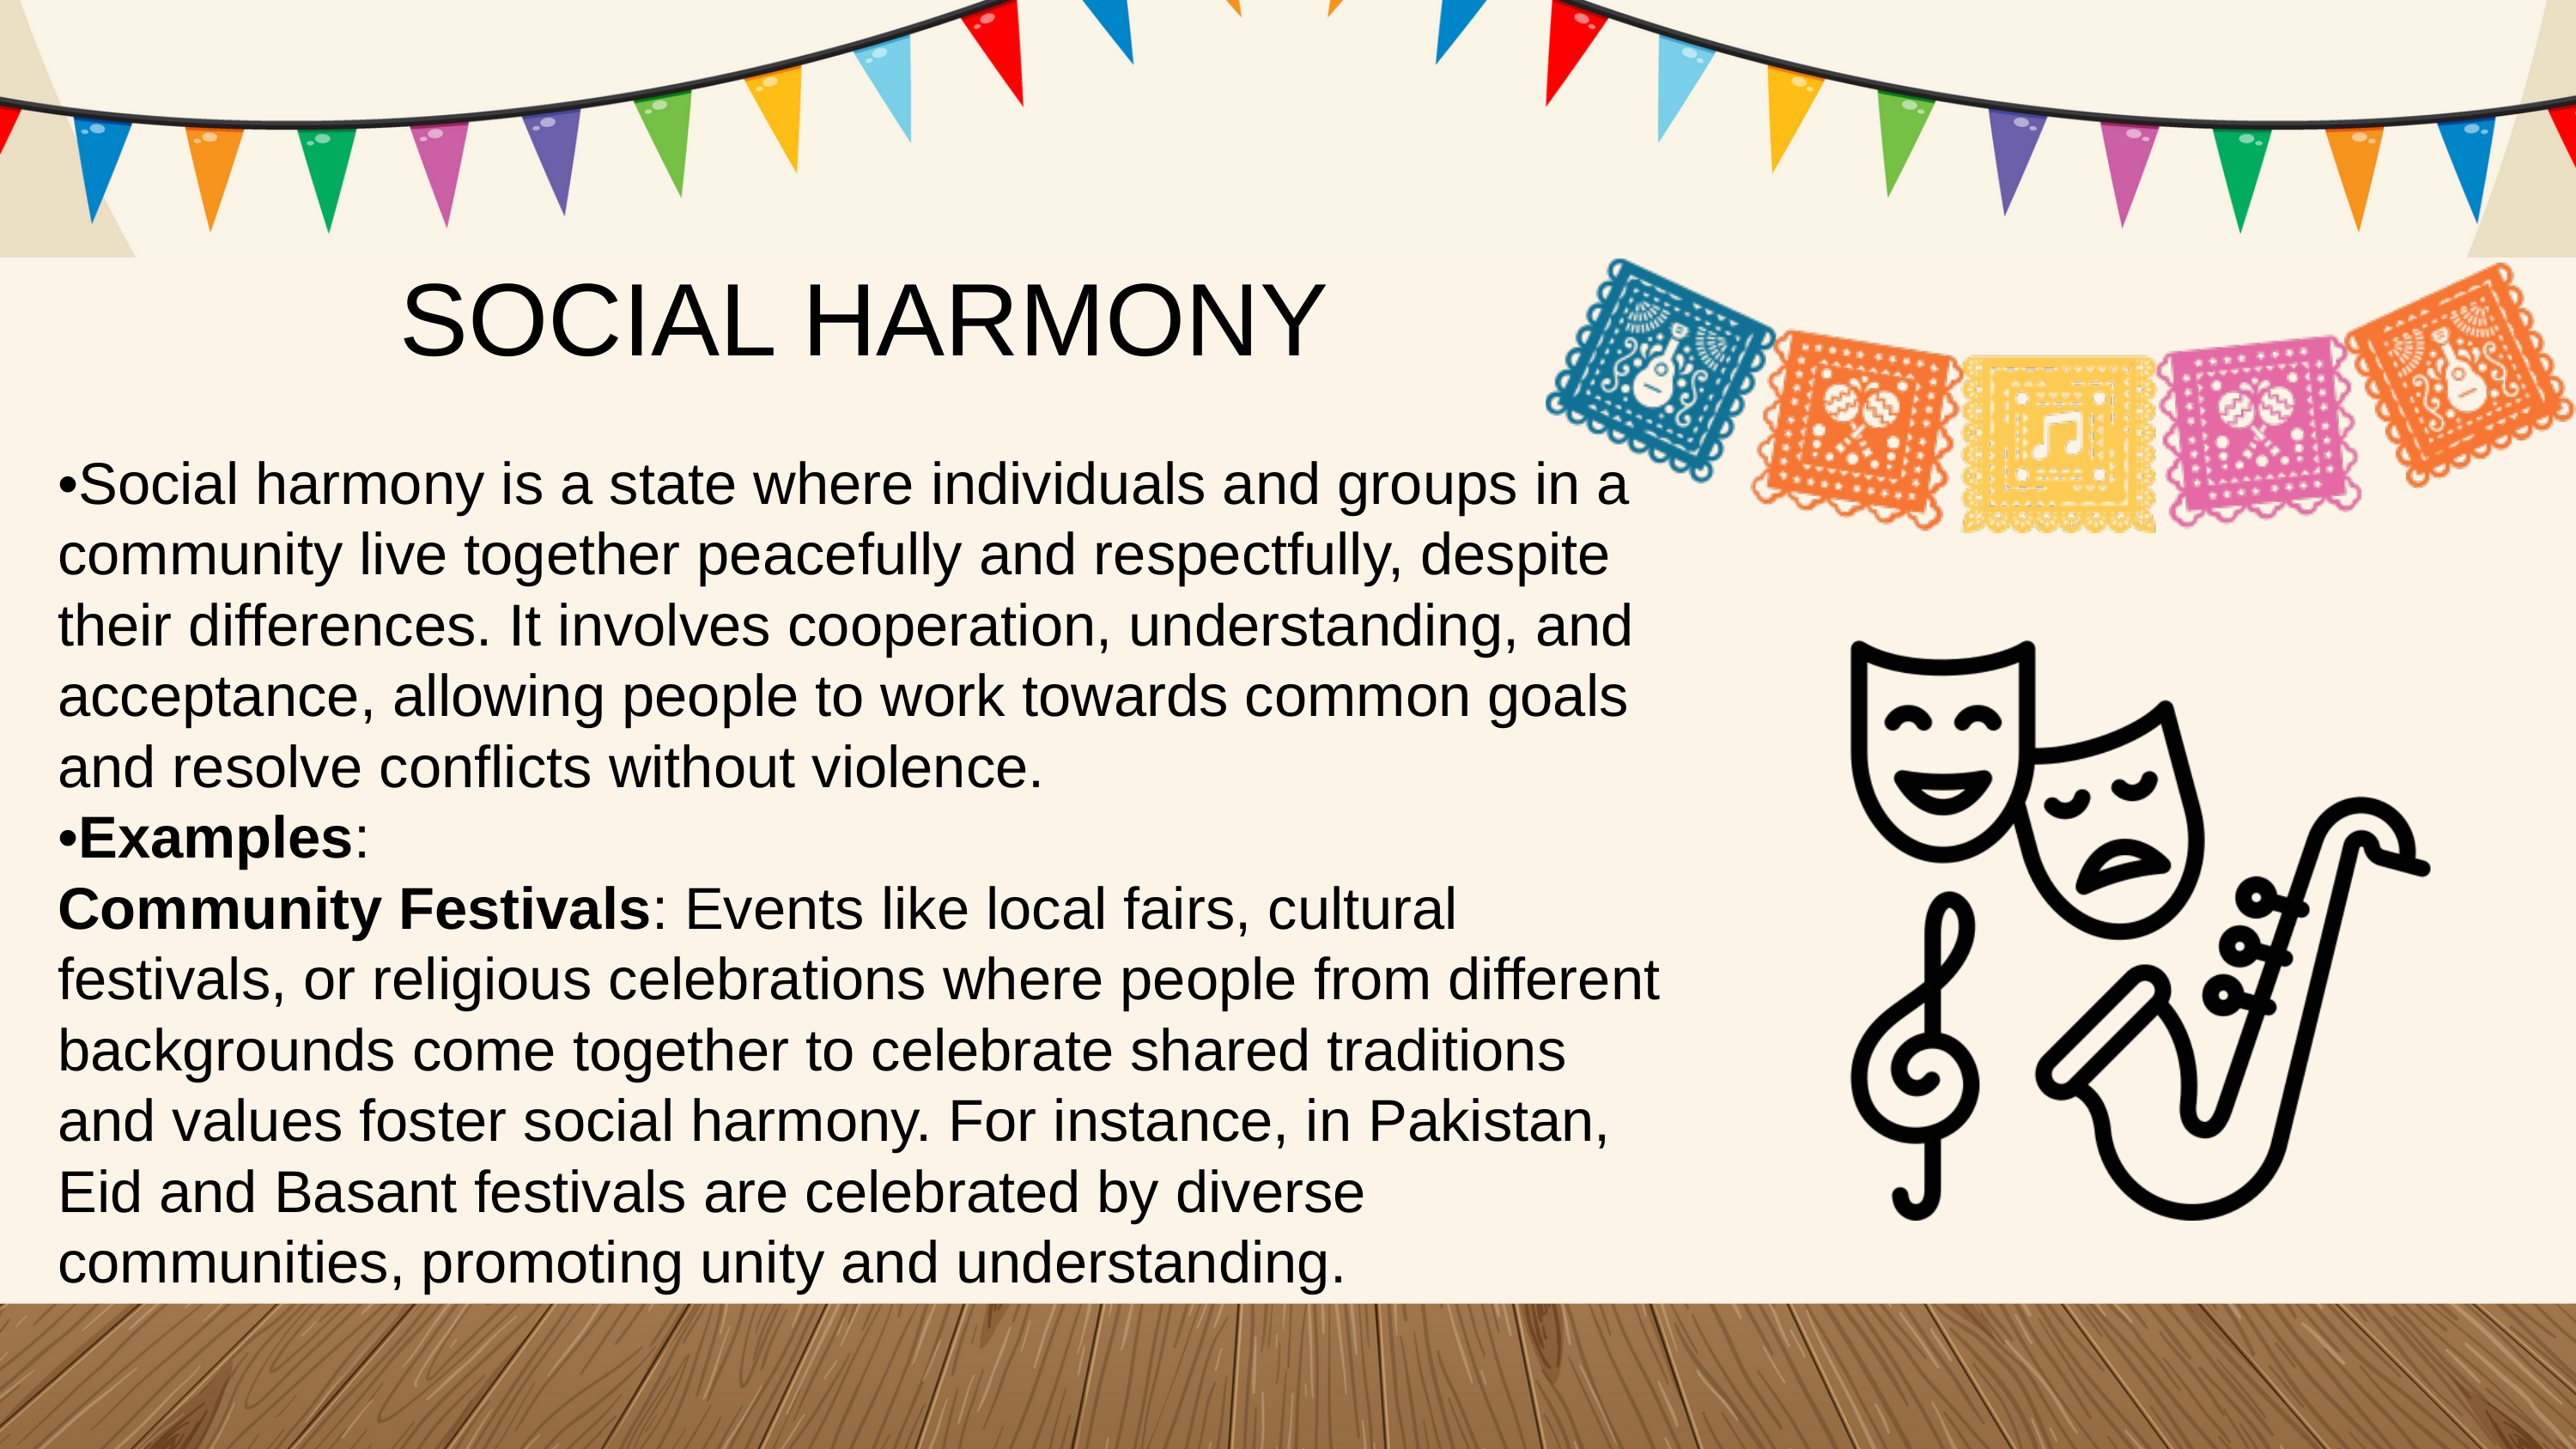

SOCIAL HARMONY

•Social harmony is a state where individuals and groups in a community live together peacefully and respectfully, despite their differences. It involves cooperation, understanding, and acceptance, allowing people to work towards common goals and resolve conflicts without violence.
•Examples:
Community Festivals: Events like local fairs, cultural festivals, or religious celebrations where people from different backgrounds come together to celebrate shared traditions and values foster social harmony. For instance, in Pakistan, Eid and Basant festivals are celebrated by diverse communities, promoting unity and understanding.